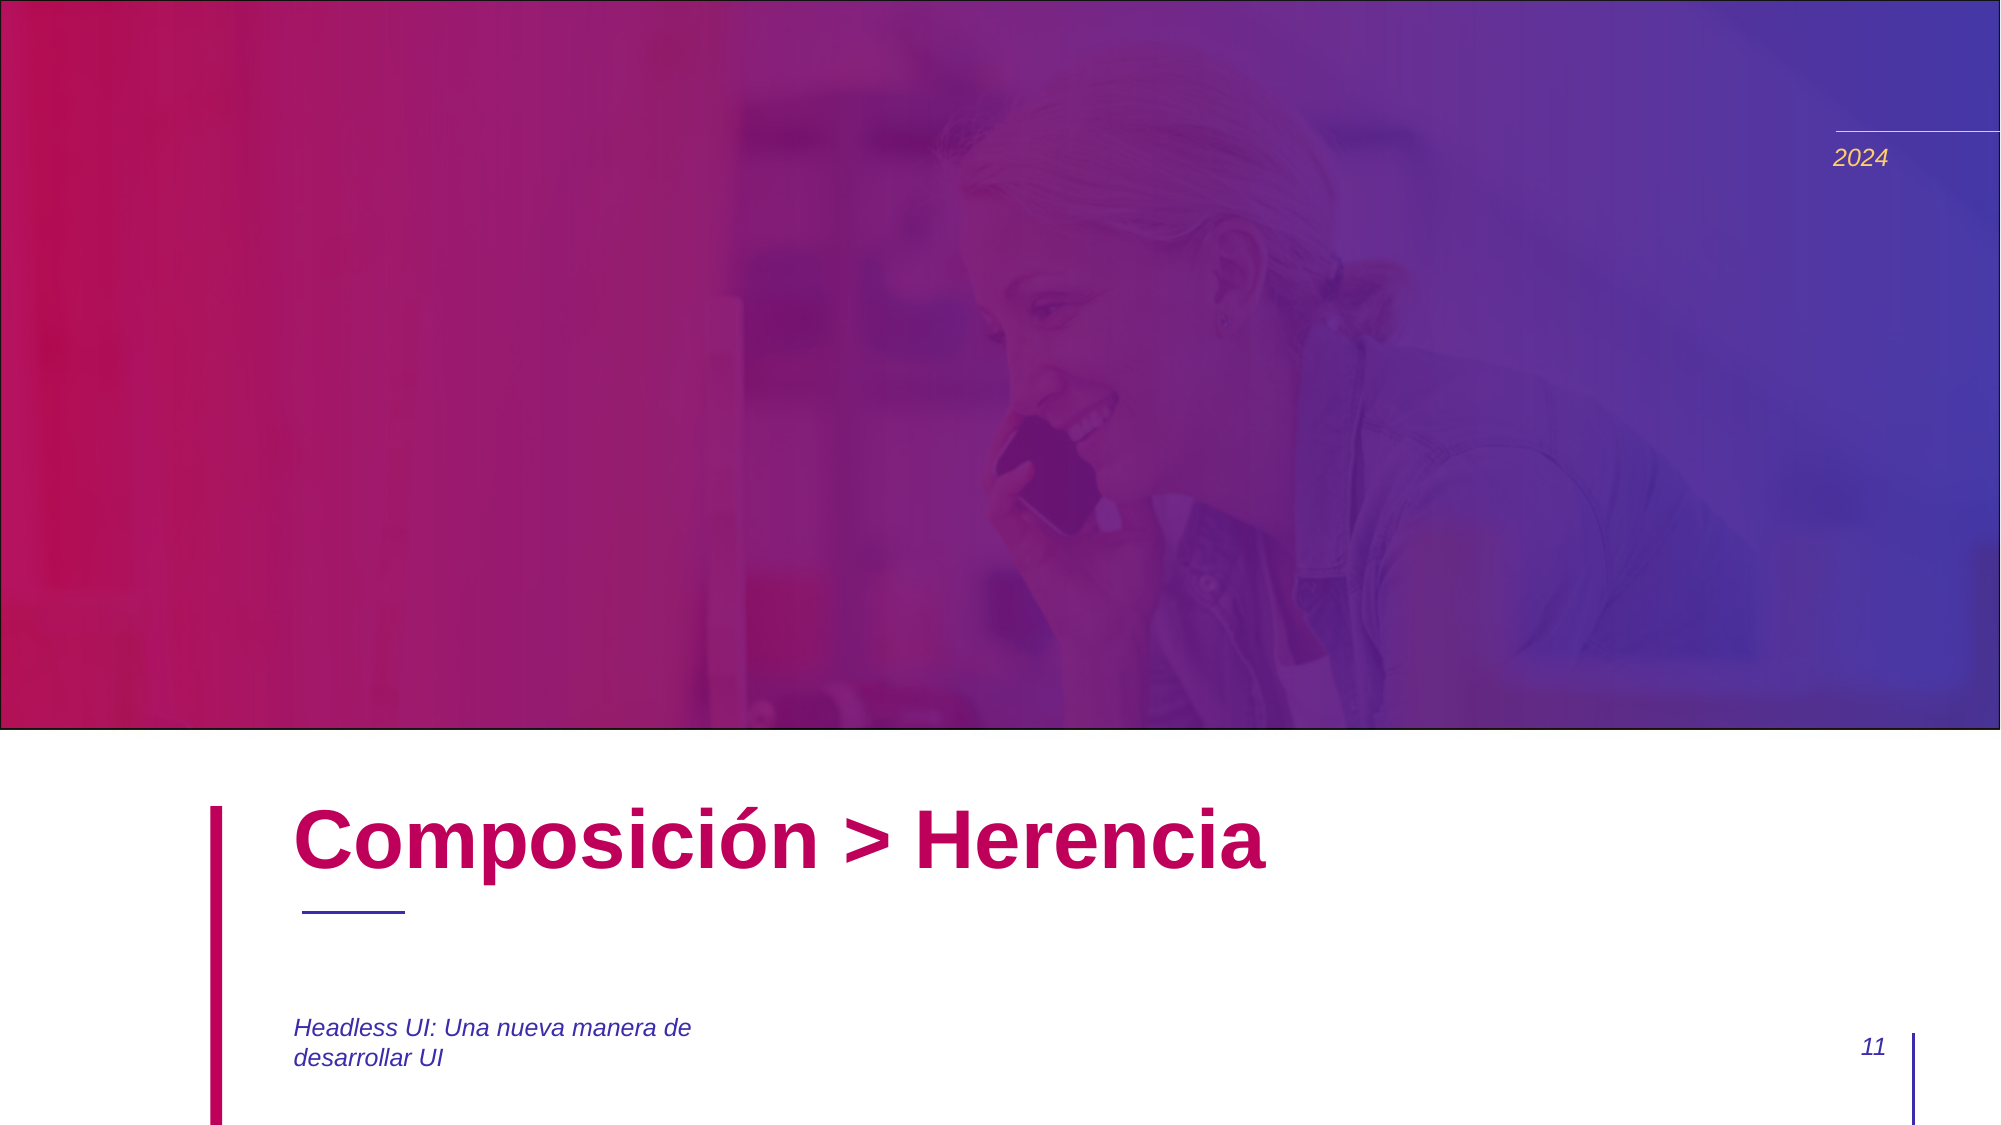

2024
# Composición > Herencia

Headless UI: Una nueva manera de desarrollar UI
11